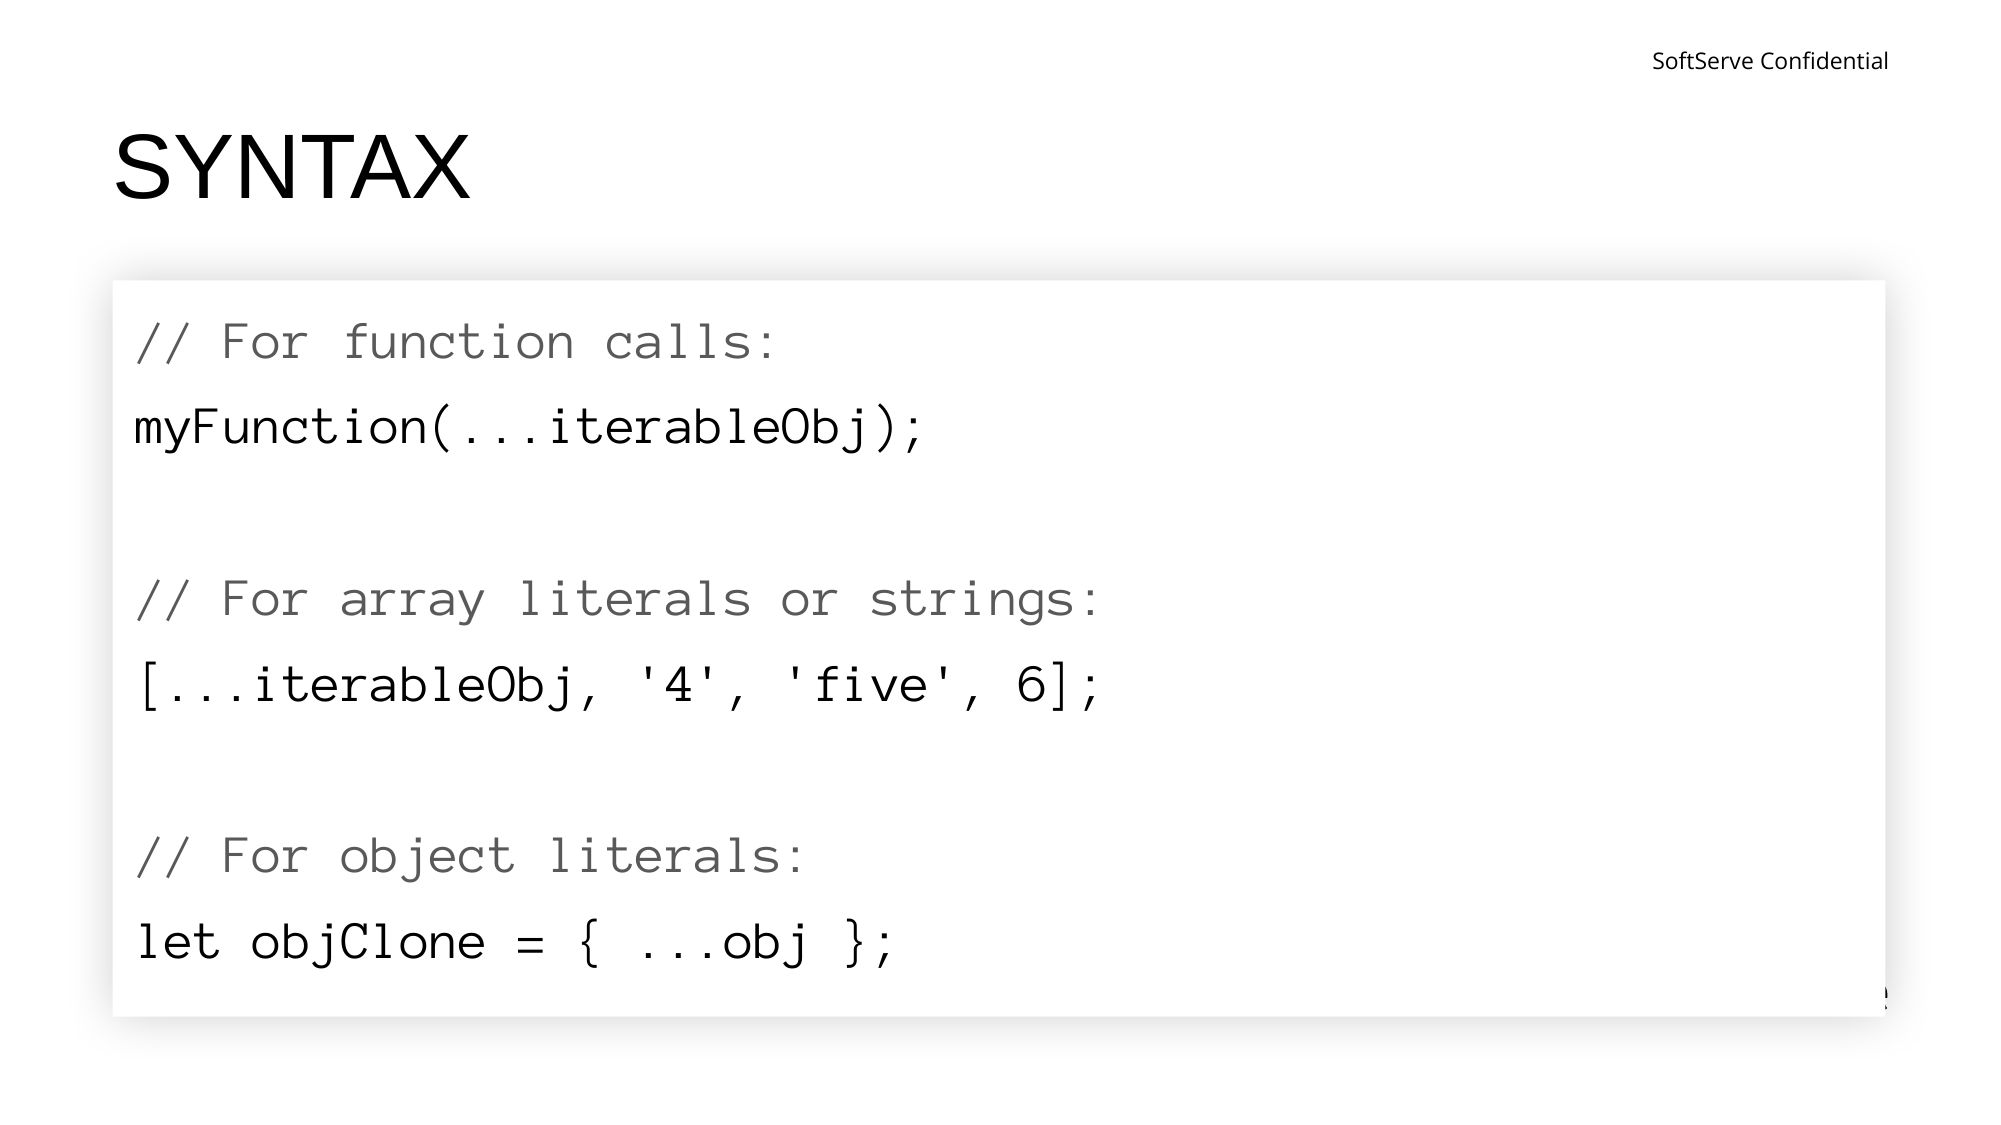

# SYNTAX
// For function calls:
myFunction(...iterableObj);

// For array literals or strings:
[...iterableObj, '4', 'five', 6];

// For object literals:
let objClone = { ...obj };